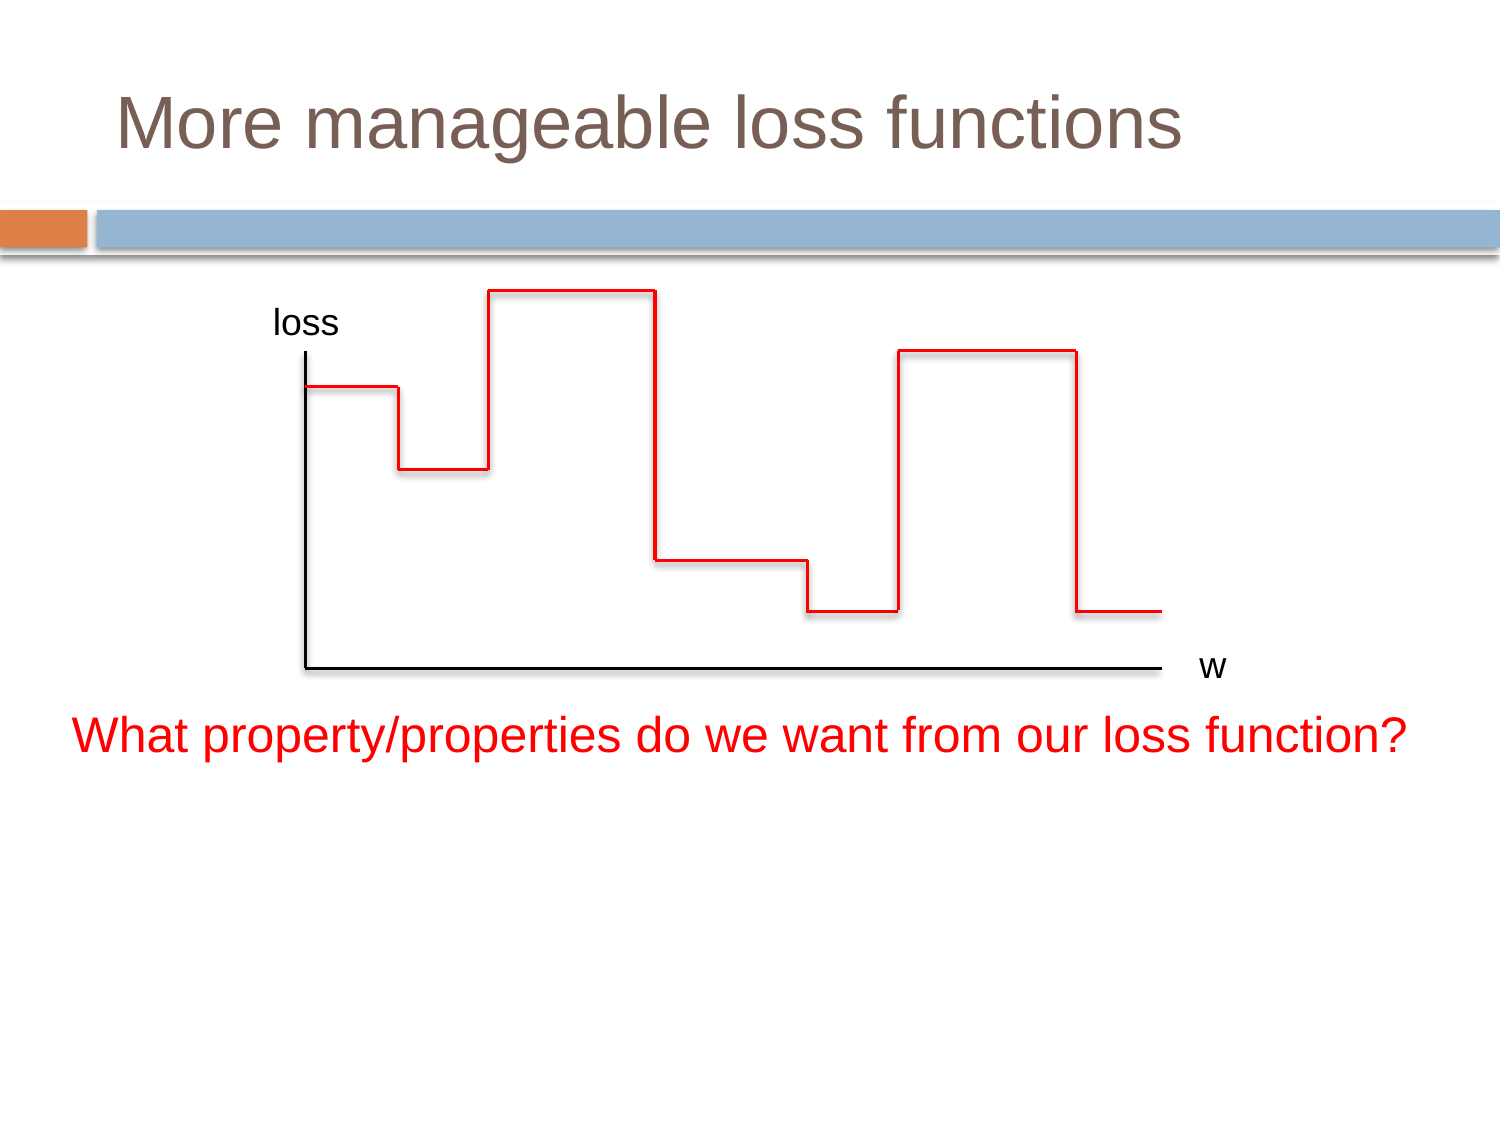

# More manageable loss functions
loss
w
What property/properties do we want from our loss function?